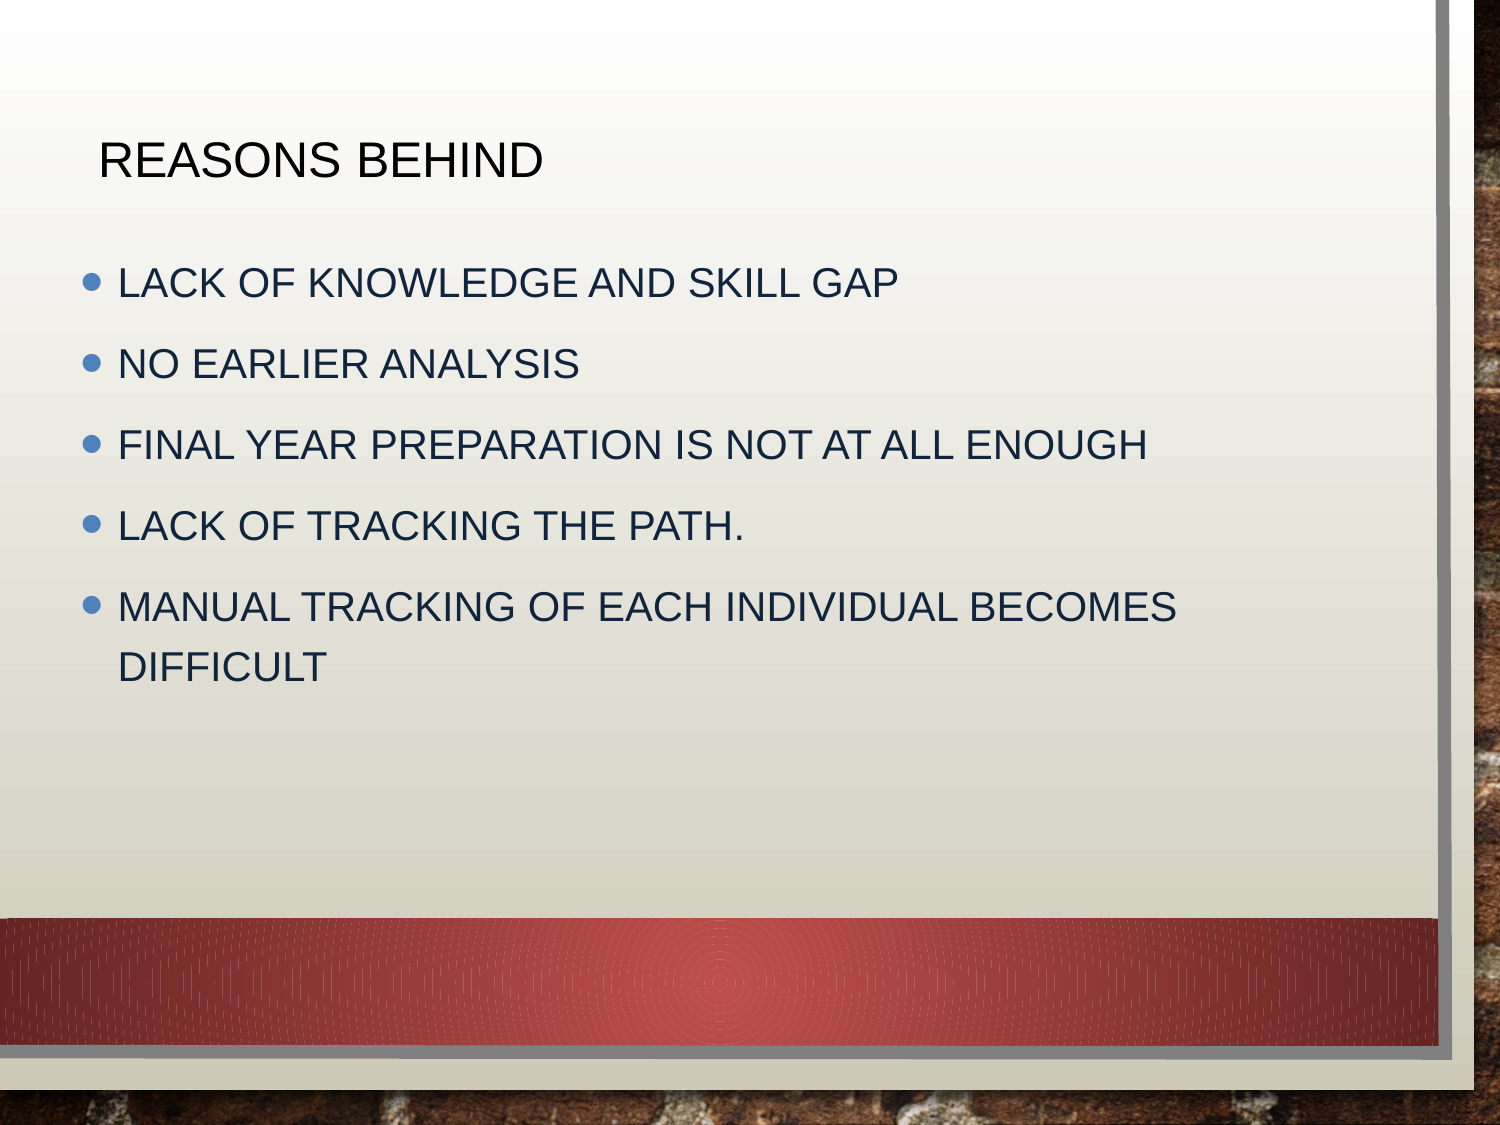

# Reasons behind
Lack of knowledge and skill gap
No earlier analysis
Final Year preparation is not at all enough
Lack of tracking the path.
Manual tracking of each individual becomes difficult